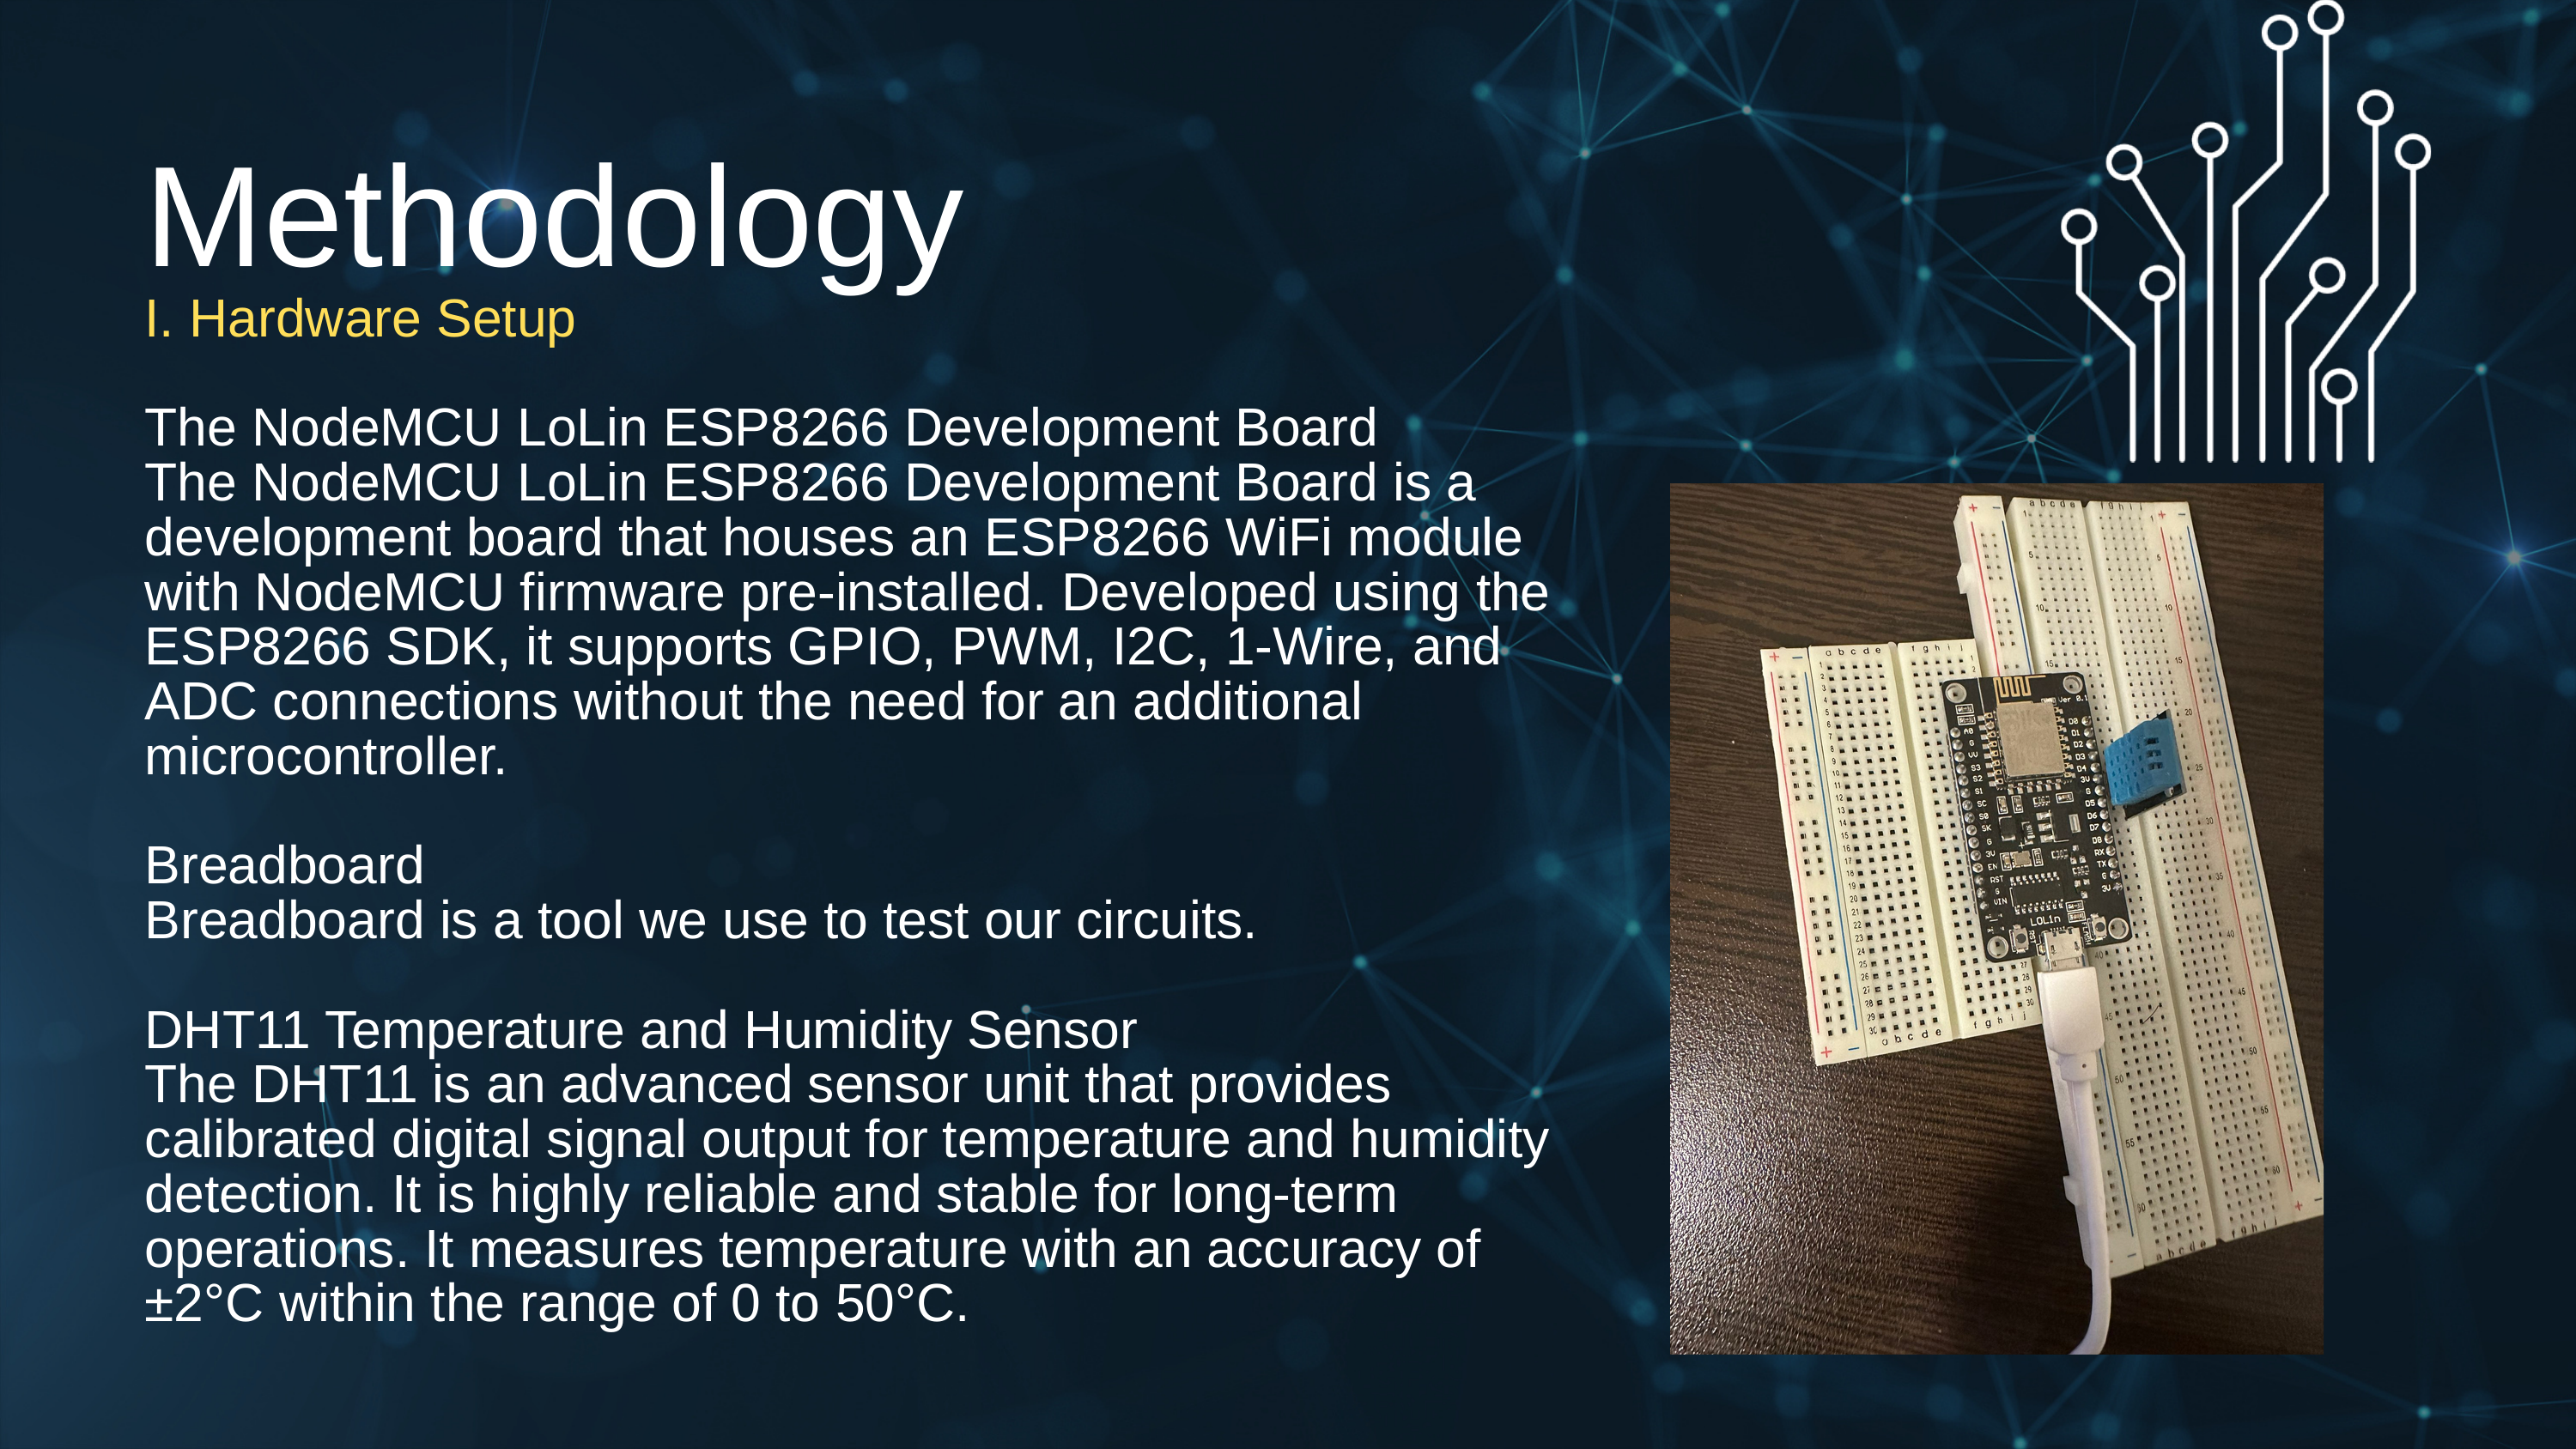

Methodology

I. Hardware Setup

The NodeMCU LoLin ESP8266 Development Board
The NodeMCU LoLin ESP8266 Development Board is a development board that houses an ESP8266 WiFi module with NodeMCU firmware pre-installed. Developed using the ESP8266 SDK, it supports GPIO, PWM, I2C, 1-Wire, and ADC connections without the need for an additional microcontroller.

Breadboard
Breadboard is a tool we use to test our circuits.

DHT11 Temperature and Humidity Sensor
The DHT11 is an advanced sensor unit that provides calibrated digital signal output for temperature and humidity detection. It is highly reliable and stable for long-term operations. It measures temperature with an accuracy of ±2°C within the range of 0 to 50°C.